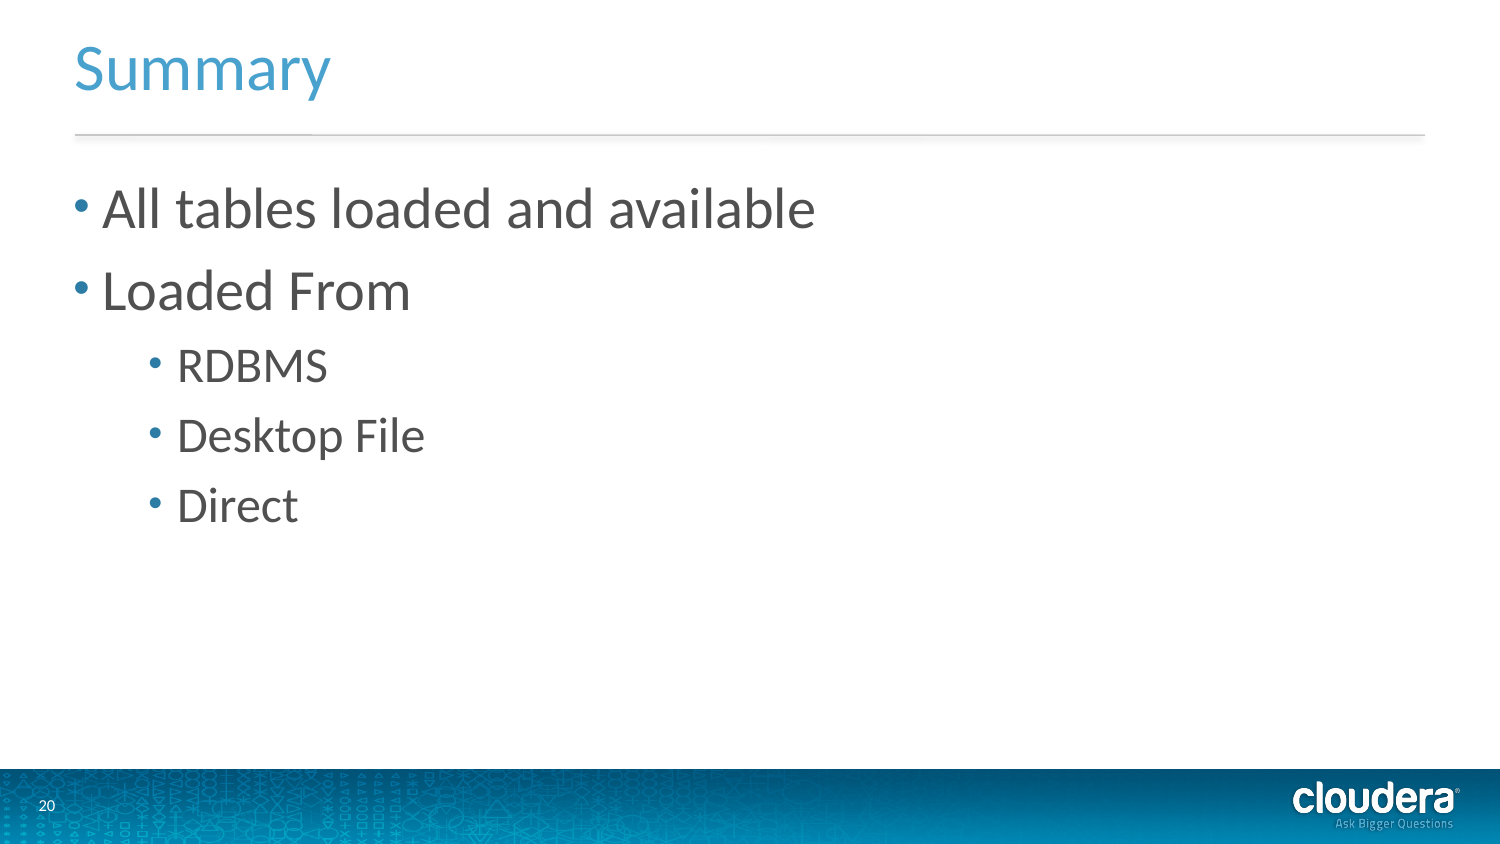

# Summary
All tables loaded and available
Loaded From
RDBMS
Desktop File
Direct